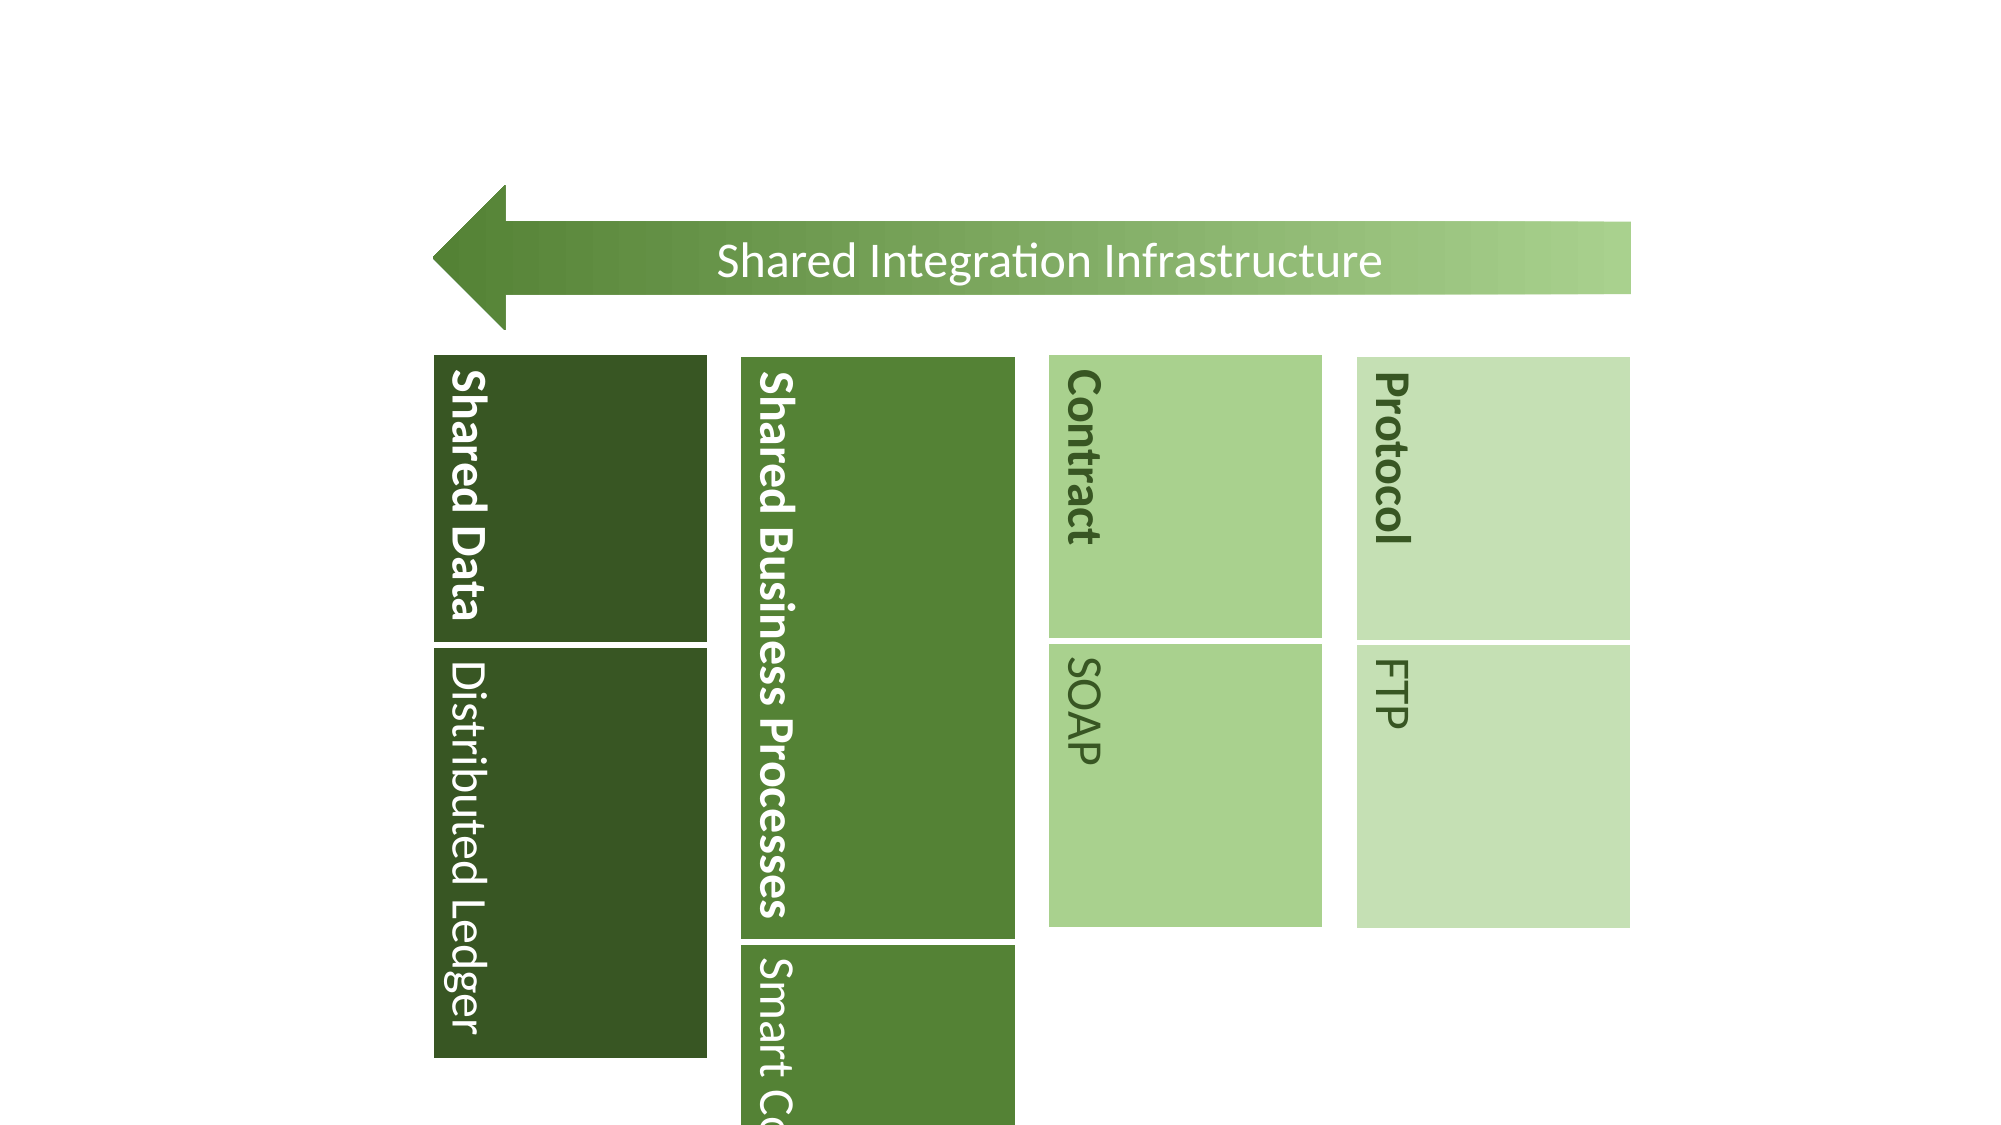

Shared Integration Infrastructure
| Shared Data |
| --- |
| Distributed Ledger |
| Contract |
| --- |
| SOAP |
| Shared Business Processes |
| --- |
| Smart Contract |
| Protocol |
| --- |
| FTP |